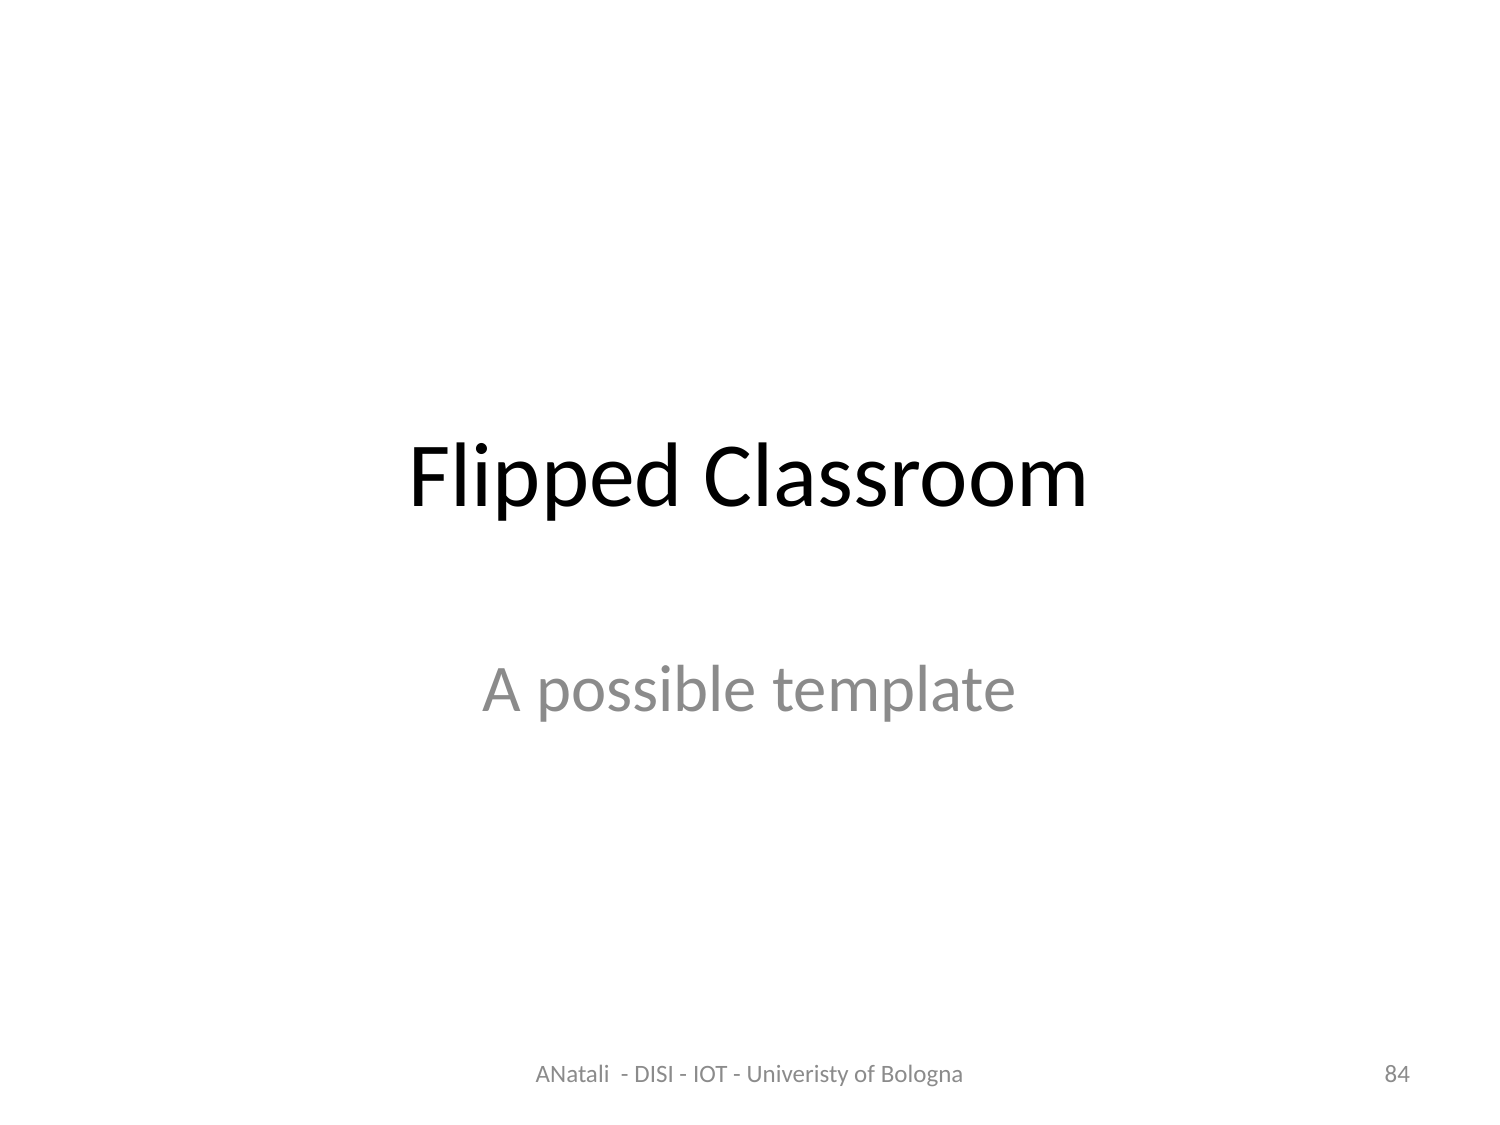

# Flipped Classroom
A possible template
ANatali  - DISI - IOT - Univeristy of Bologna
84